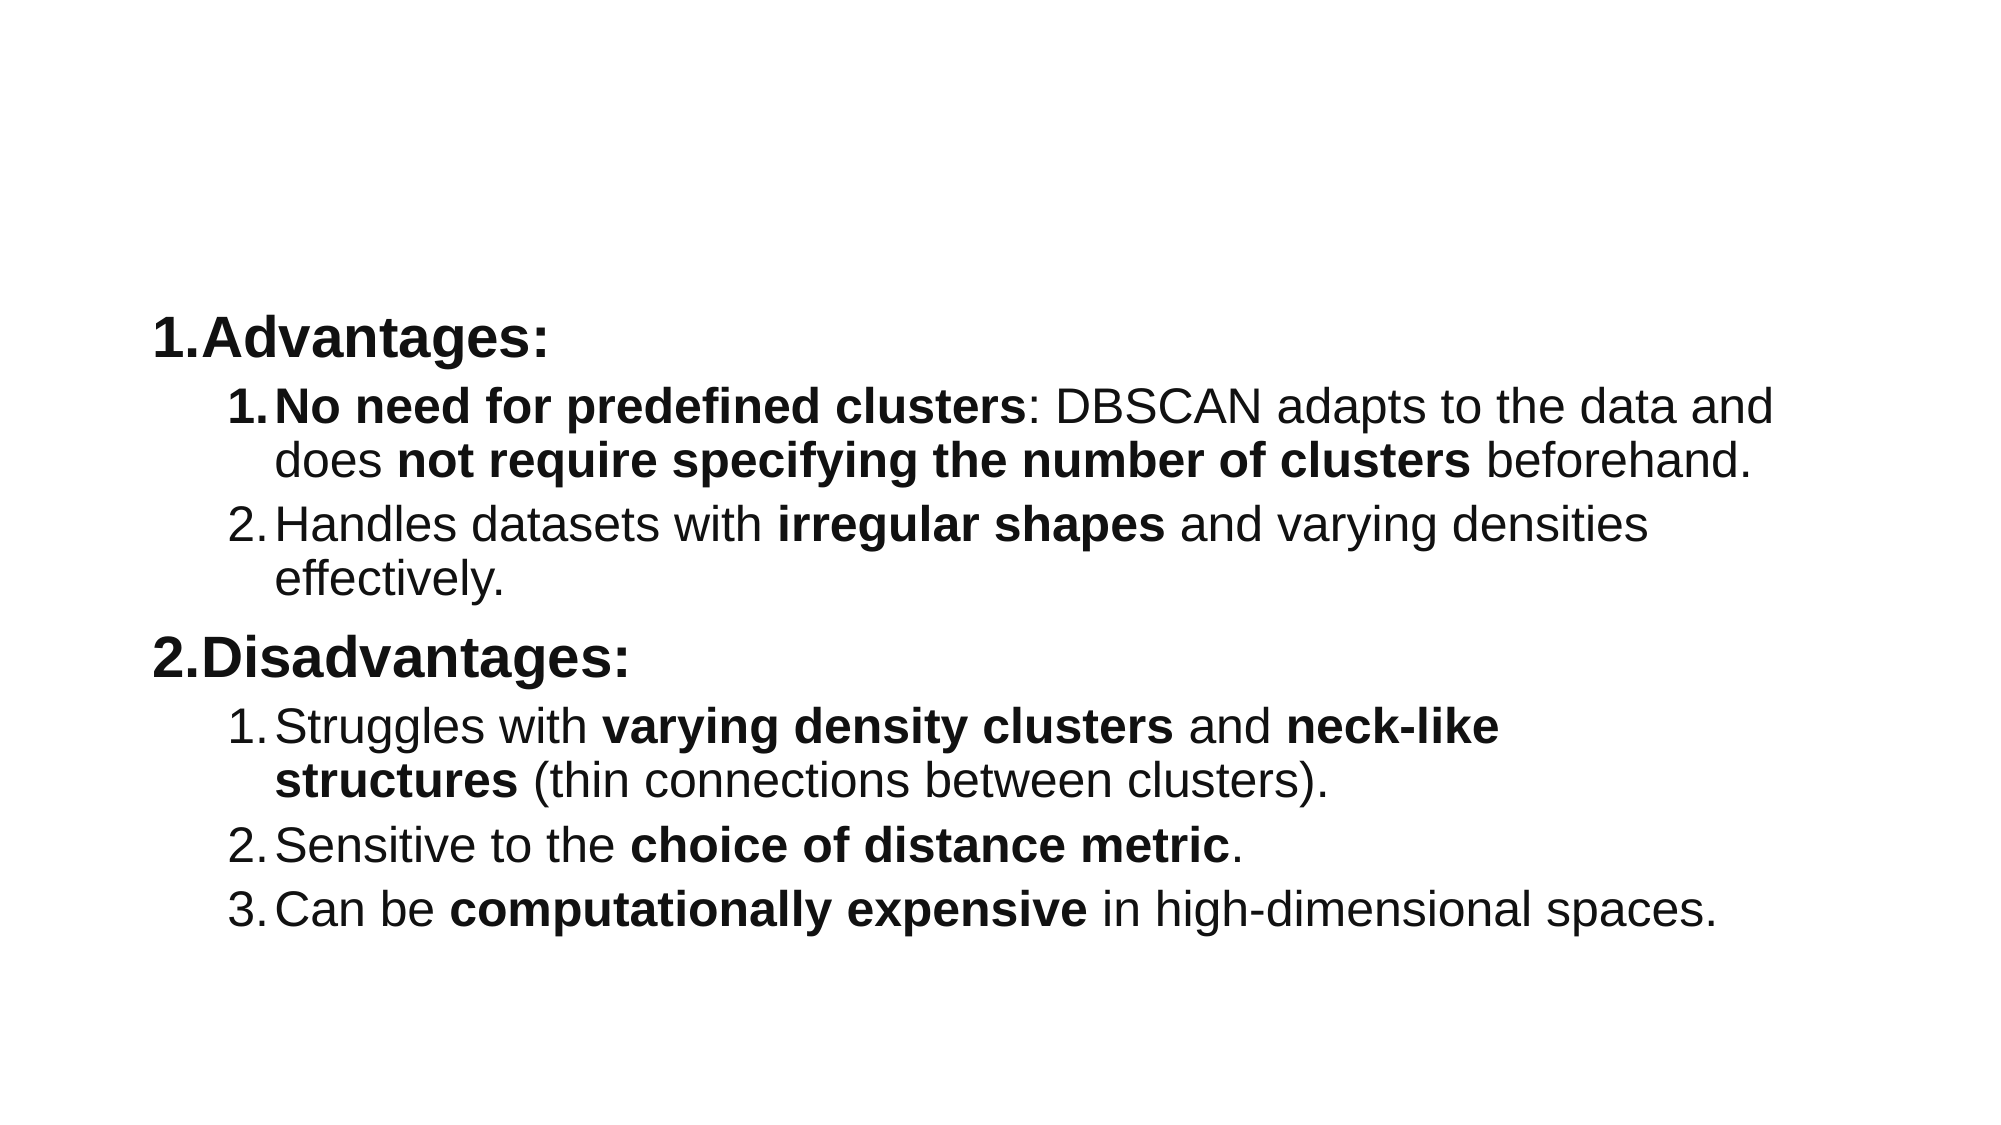

Advantages:
No need for predefined clusters: DBSCAN adapts to the data and does not require specifying the number of clusters beforehand.
Handles datasets with irregular shapes and varying densities effectively.
Disadvantages:
Struggles with varying density clusters and neck-like structures (thin connections between clusters).
Sensitive to the choice of distance metric.
Can be computationally expensive in high-dimensional spaces.